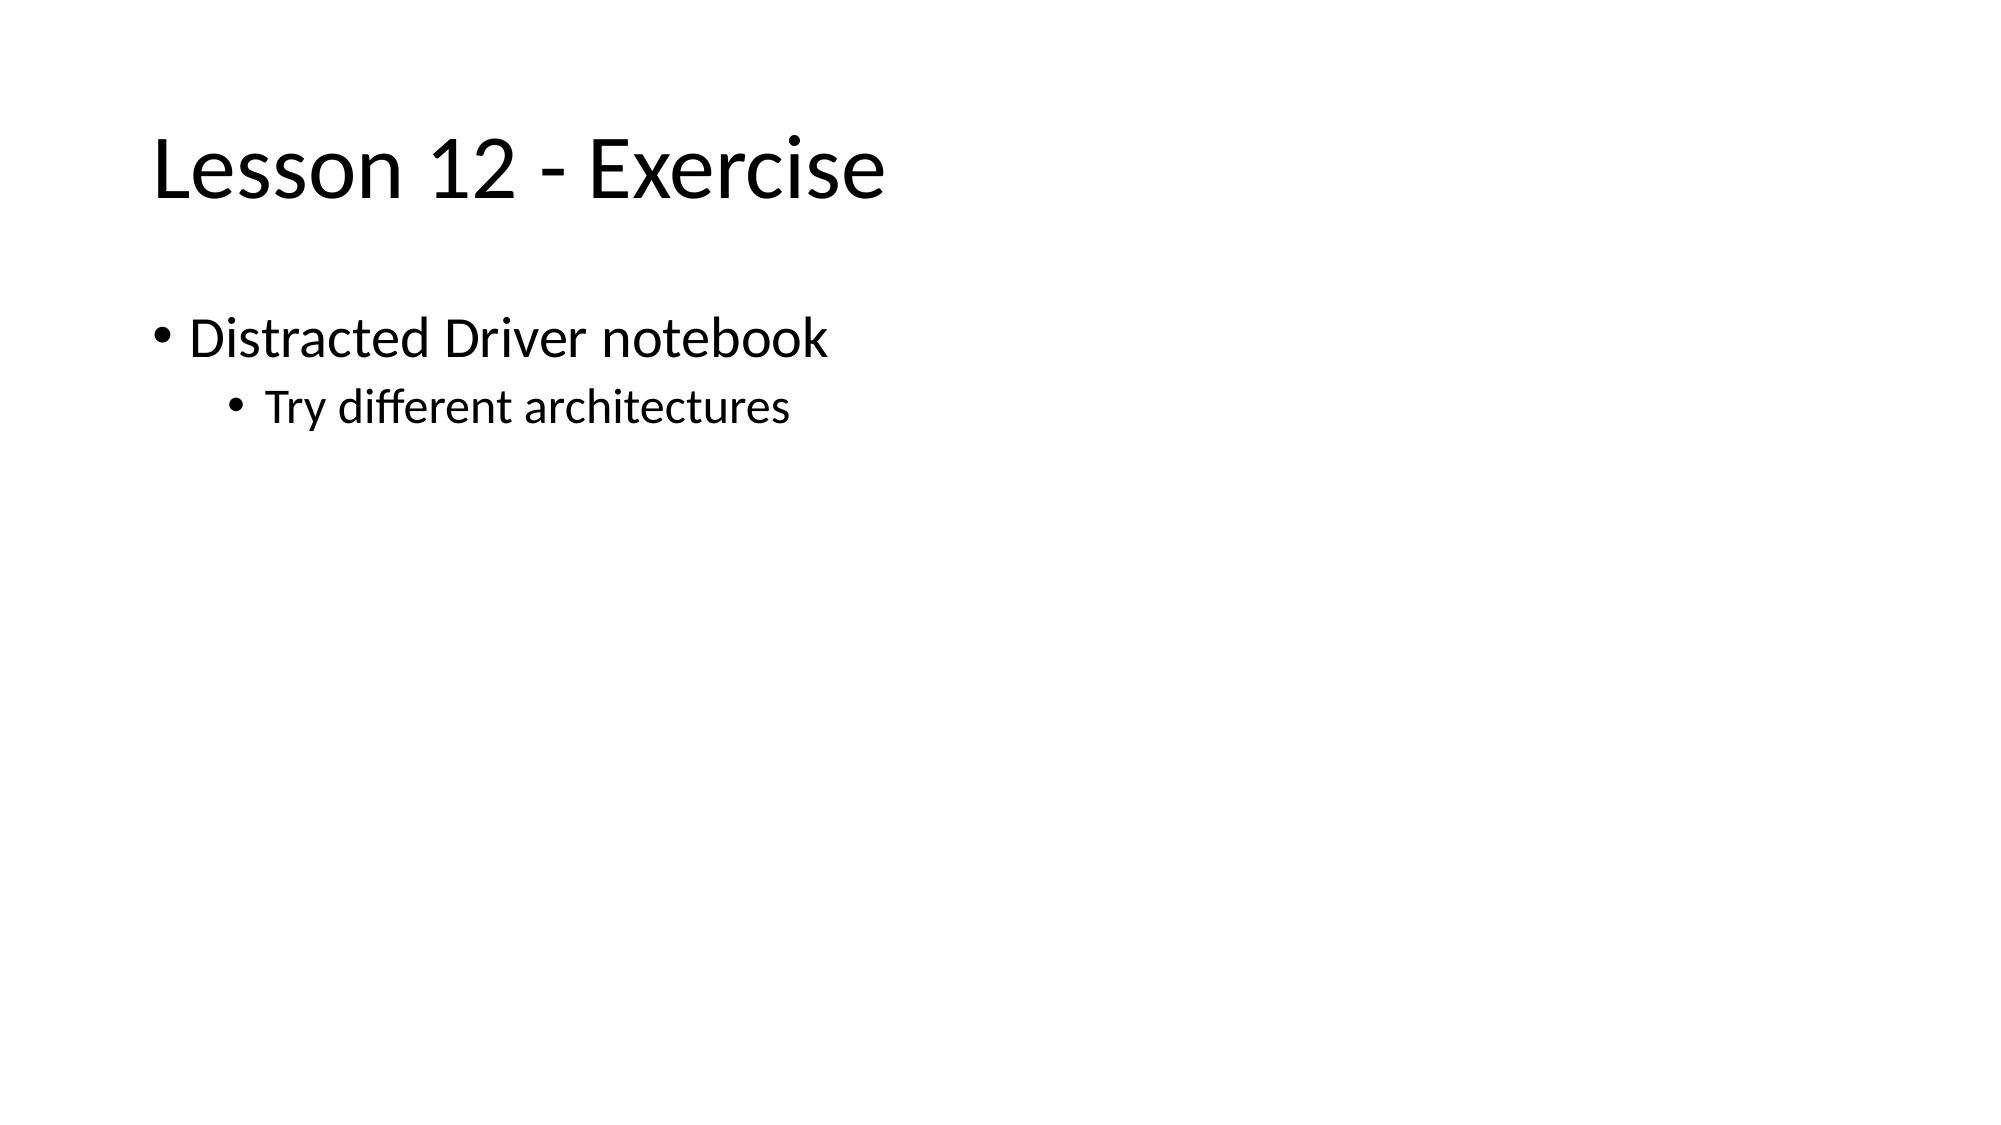

# Lesson 12 - Exercise
Distracted Driver notebook
Try different architectures